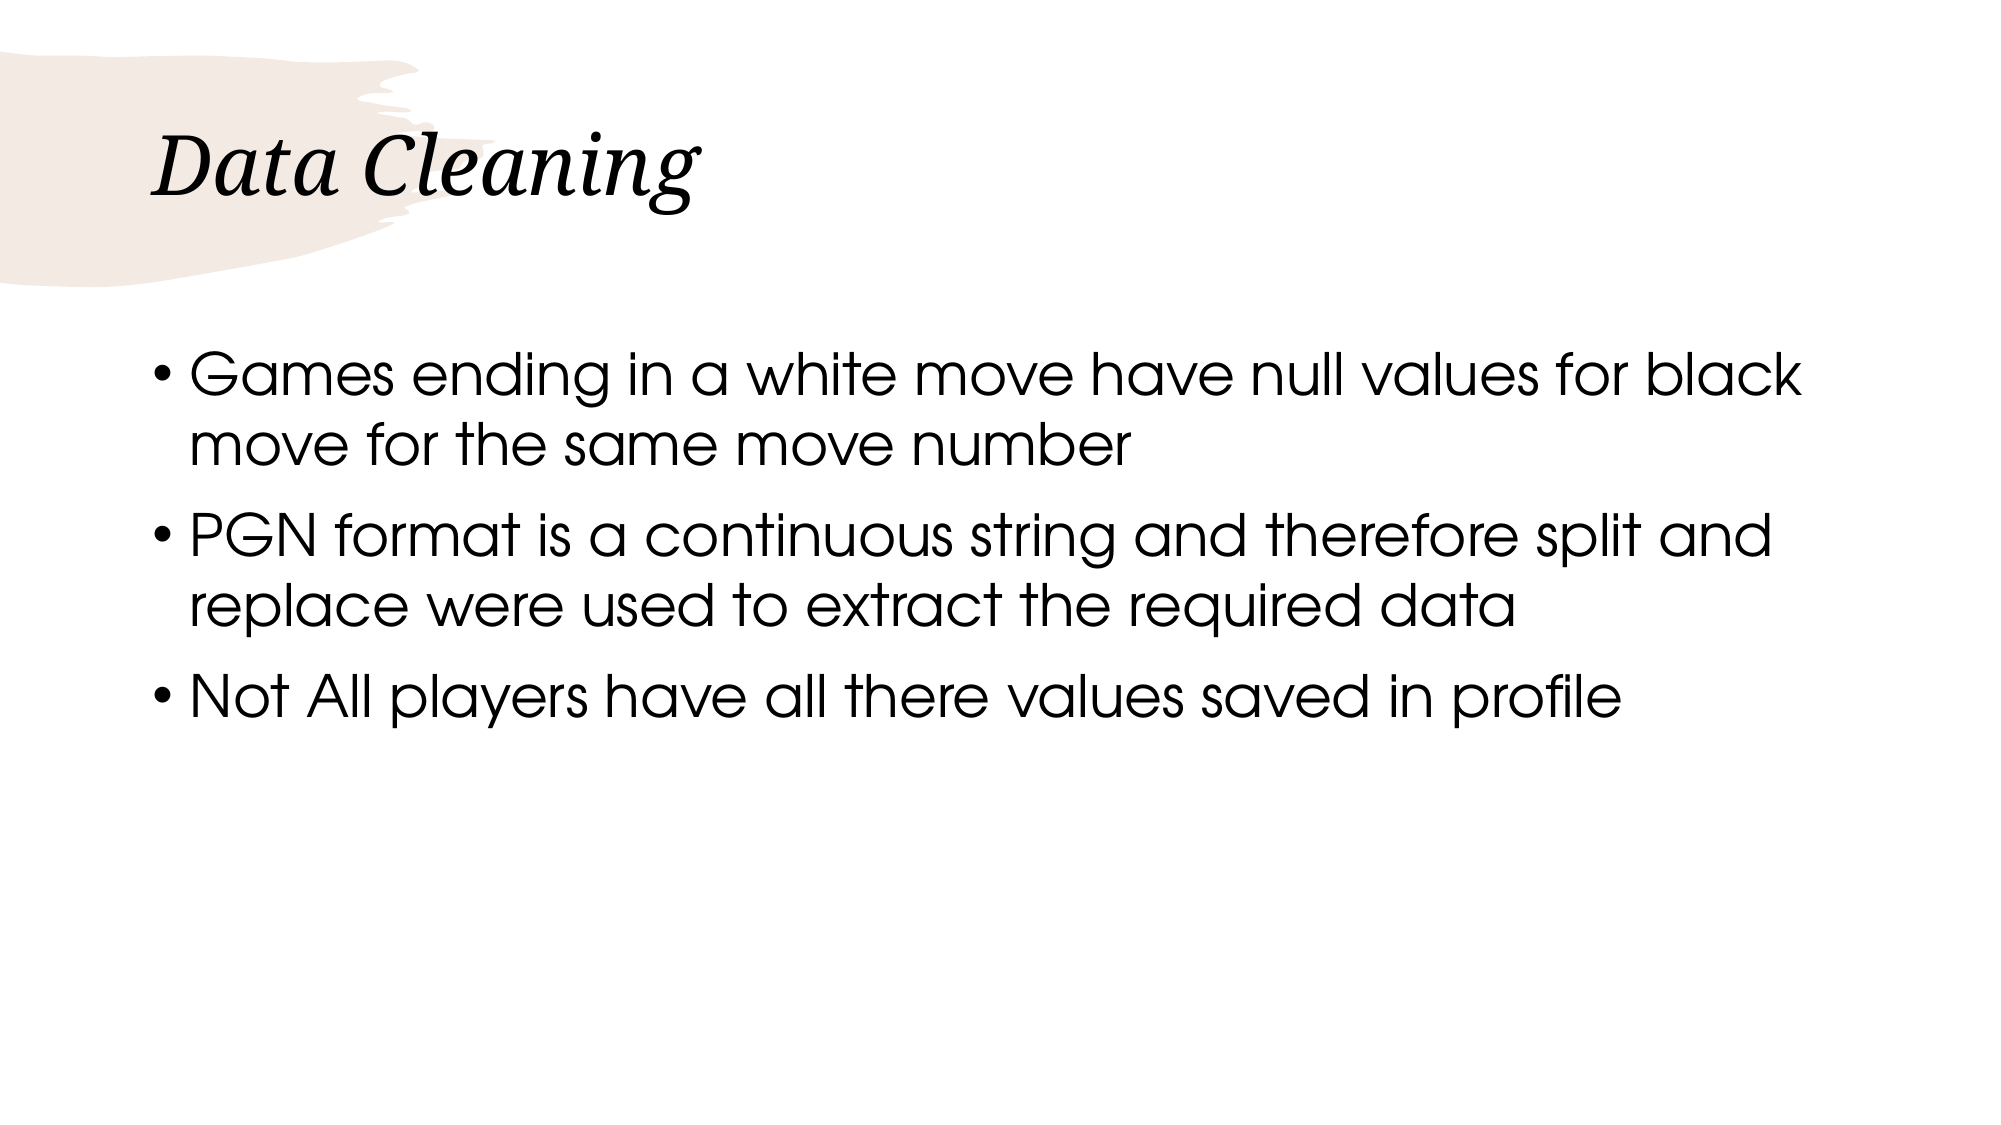

# Data Cleaning
Games ending in a white move have null values for black move for the same move number
PGN format is a continuous string and therefore split and replace were used to extract the required data
Not All players have all there values saved in profile